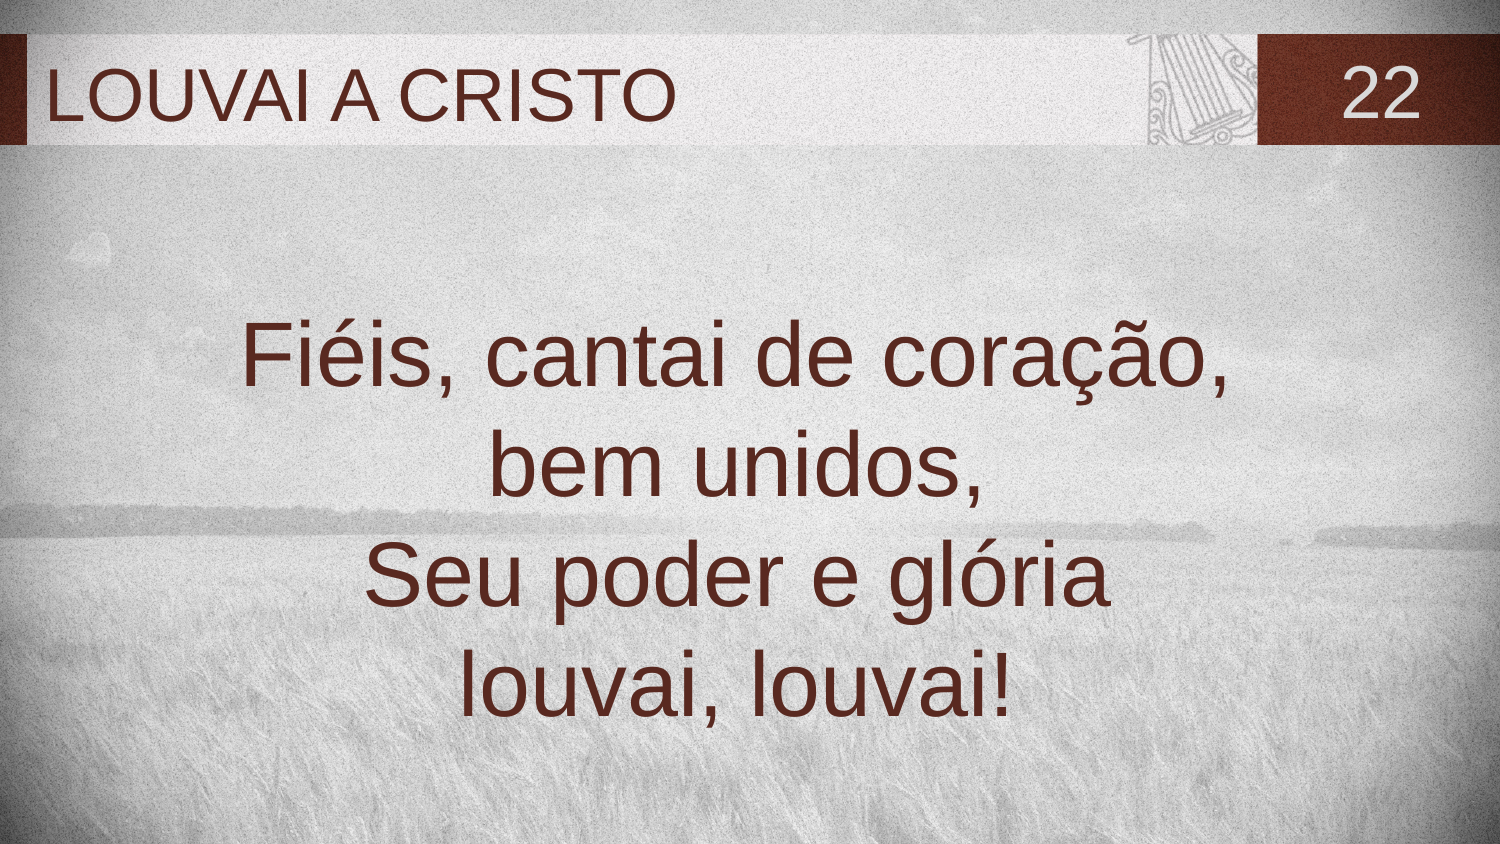

# LOUVAI A CRISTO
22
Fiéis, cantai de coração,
bem unidos,
Seu poder e glória
louvai, louvai!